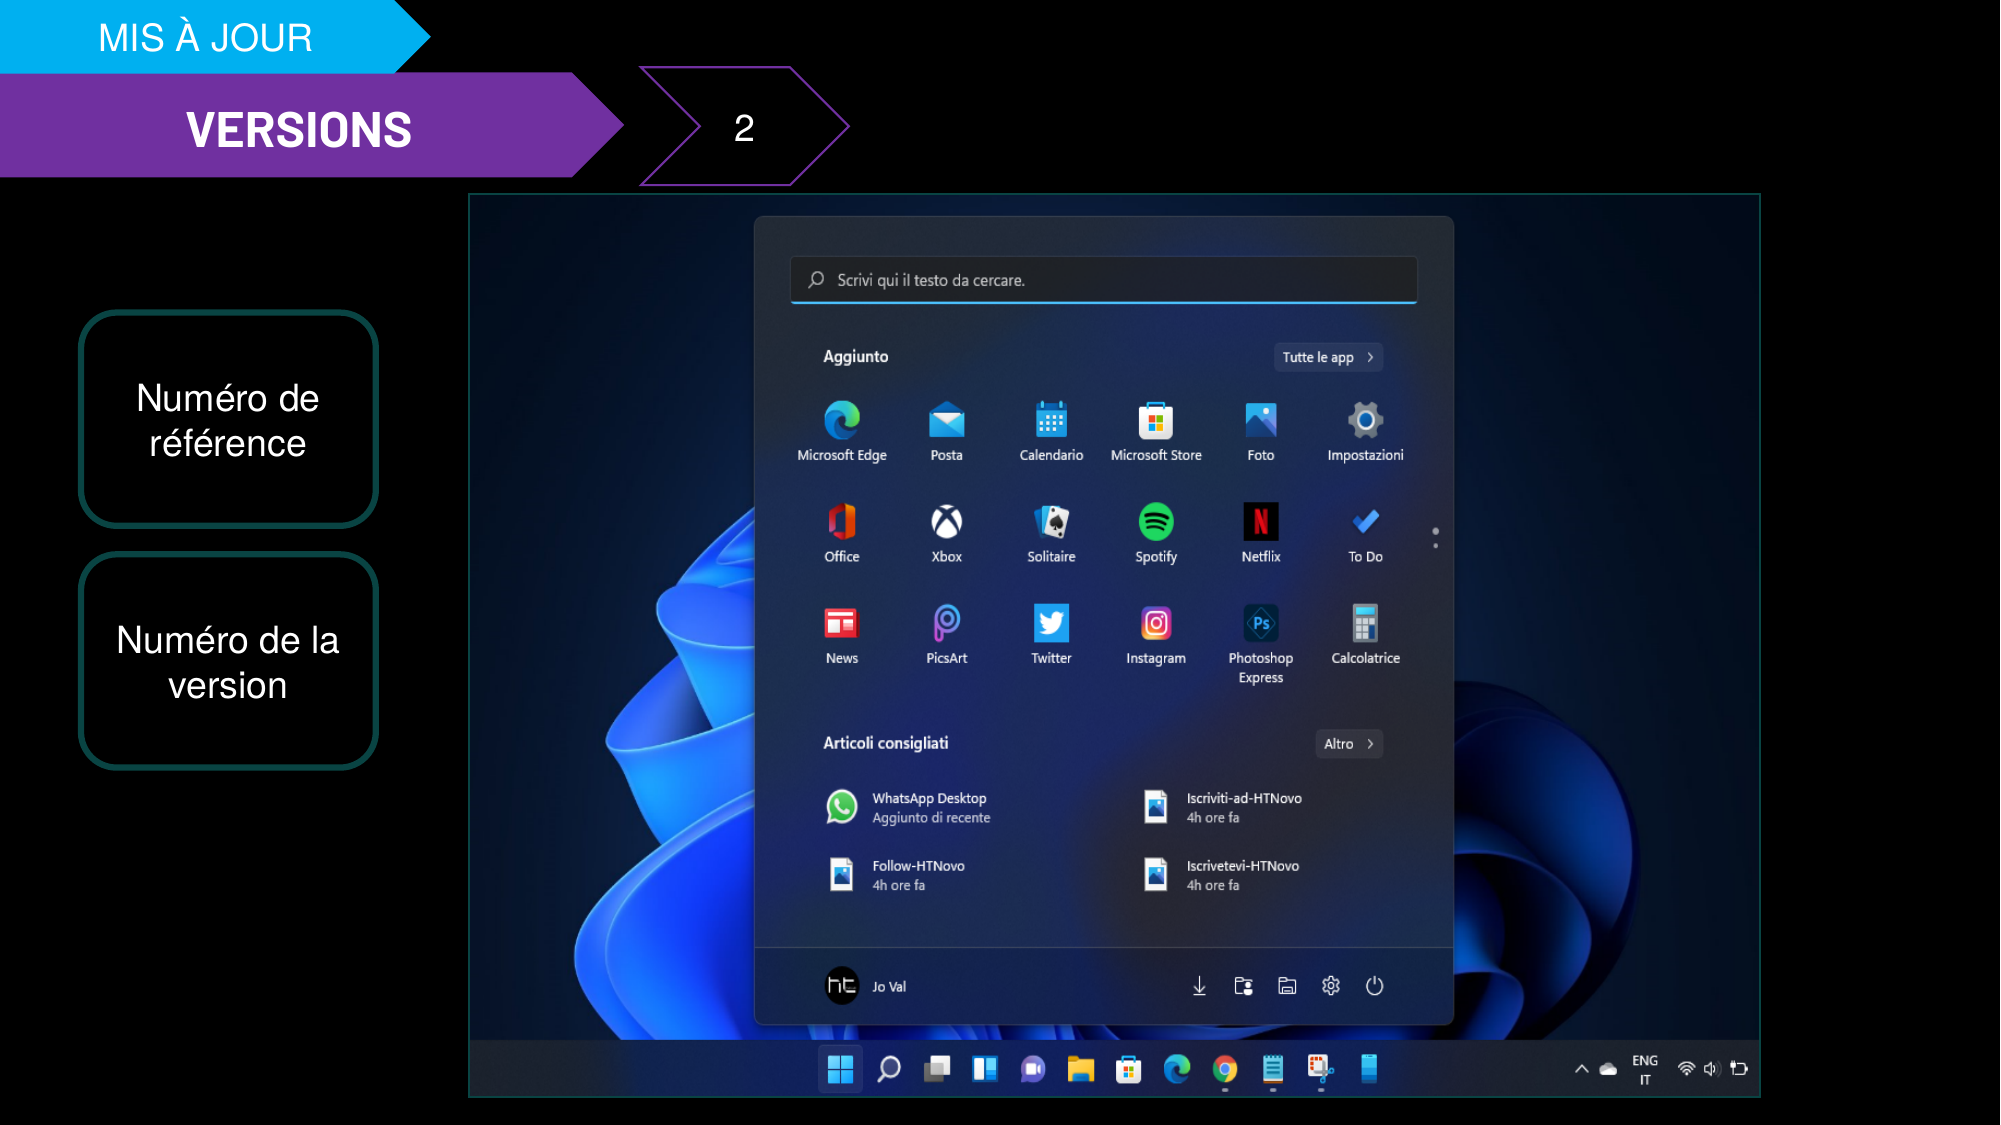

MIS À JOUR
# Mises à jour

2
VERSIONS

Numéro de référence
Numéro de la version